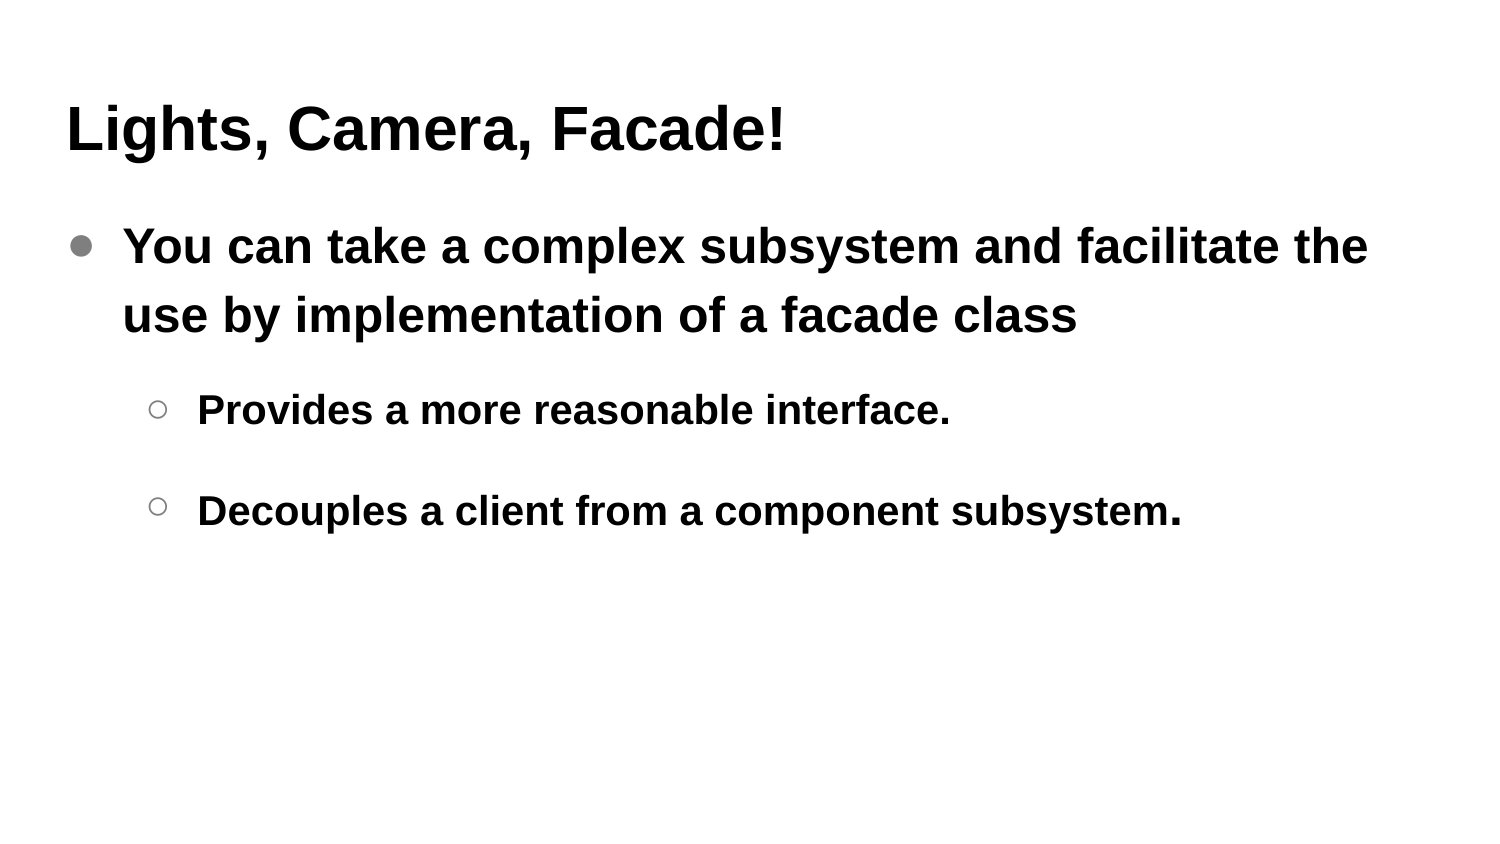

# Lights, Camera, Facade!
You can take a complex subsystem and facilitate the use by implementation of a facade class
Provides a more reasonable interface.
Decouples a client from a component subsystem.